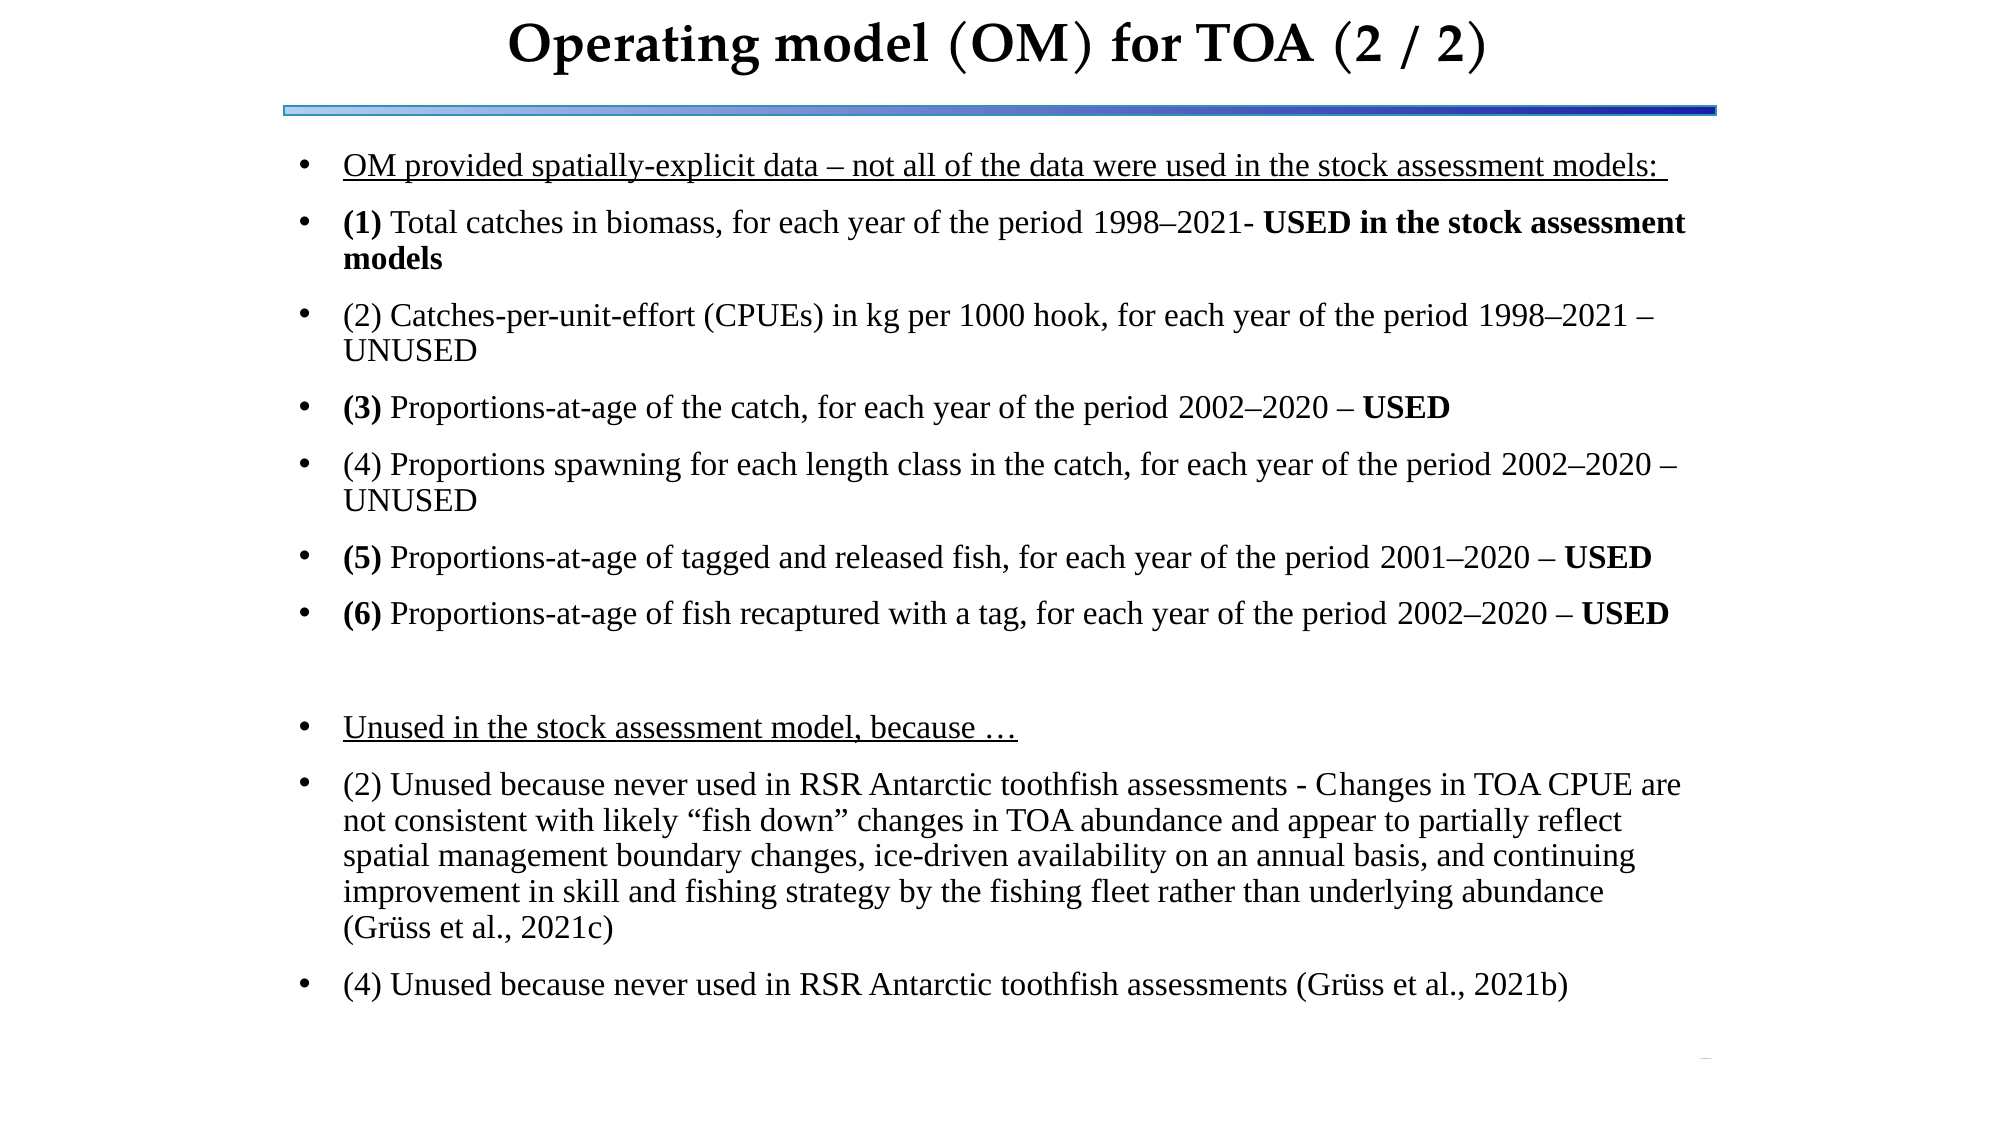

Operating model (OM) for TOA (2 / 2)

OM provided spatially-explicit data – not all of the data were used in the stock assessment models:
(1) Total catches in biomass, for each year of the period 1998–2021- USED in the stock assessment models
(2) Catches-per-unit-effort (CPUEs) in kg per 1000 hook, for each year of the period 1998–2021 – UNUSED
(3) Proportions-at-age of the catch, for each year of the period 2002–2020 – USED
(4) Proportions spawning for each length class in the catch, for each year of the period 2002–2020 – UNUSED
(5) Proportions-at-age of tagged and released fish, for each year of the period 2001–2020 – USED
(6) Proportions-at-age of fish recaptured with a tag, for each year of the period 2002–2020 – USED

Unused in the stock assessment model, because …
(2) Unused because never used in RSR Antarctic toothfish assessments - Changes in TOA CPUE are not consistent with likely “fish down” changes in TOA abundance and appear to partially reflect spatial management boundary changes, ice-driven availability on an annual basis, and continuing improvement in skill and fishing strategy by the fishing fleet rather than underlying abundance (Grüss et al., 2021c)
(4) Unused because never used in RSR Antarctic toothfish assessments (Grüss et al., 2021b)